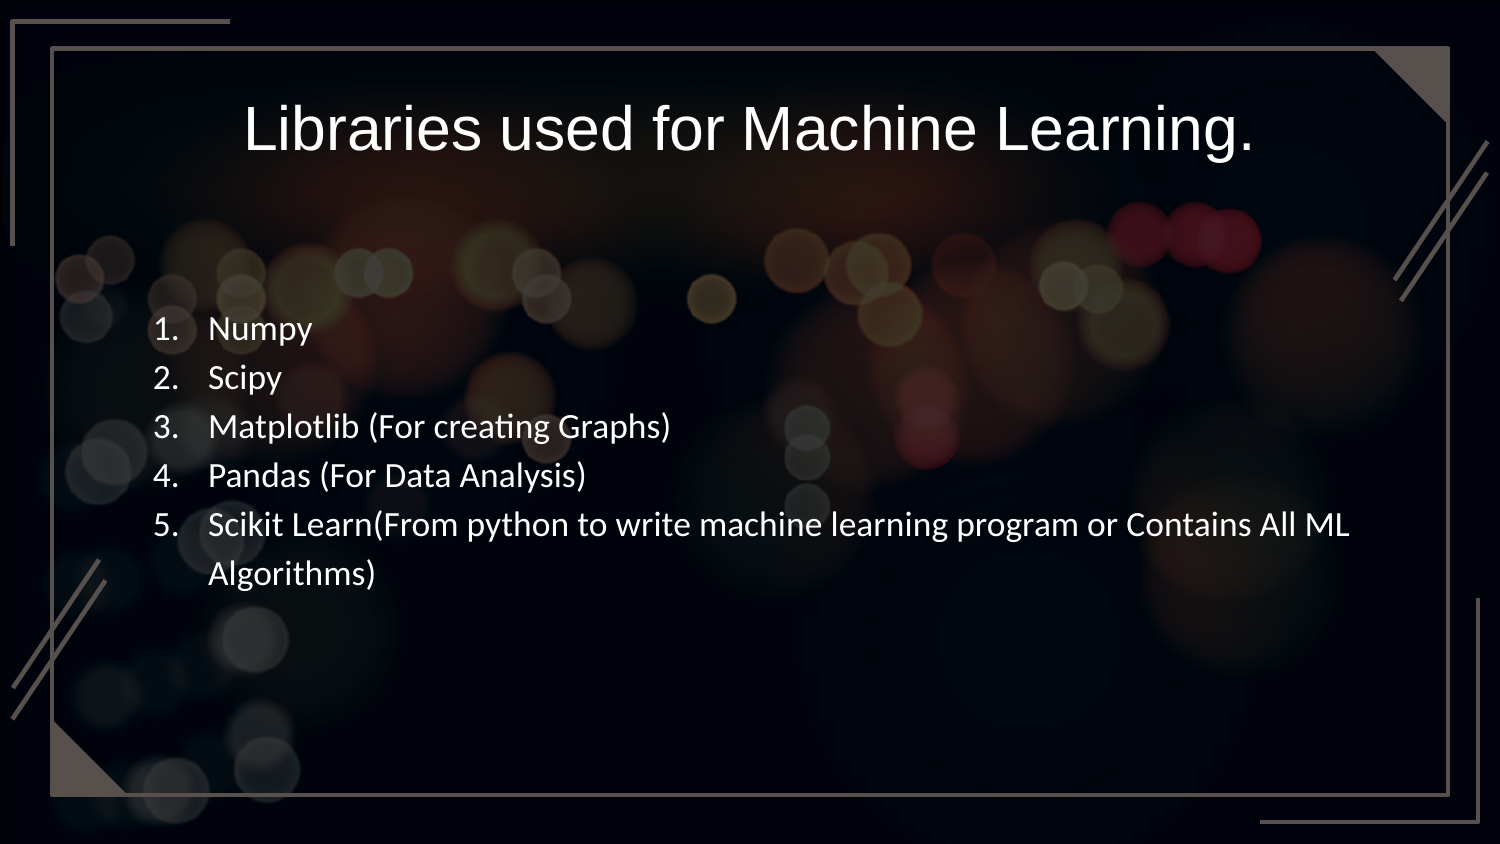

# Libraries used for Machine Learning.

Numpy
Scipy
Matplotlib (For creating Graphs)
Pandas (For Data Analysis)
Scikit Learn(From python to write machine learning program or Contains All ML Algorithms)